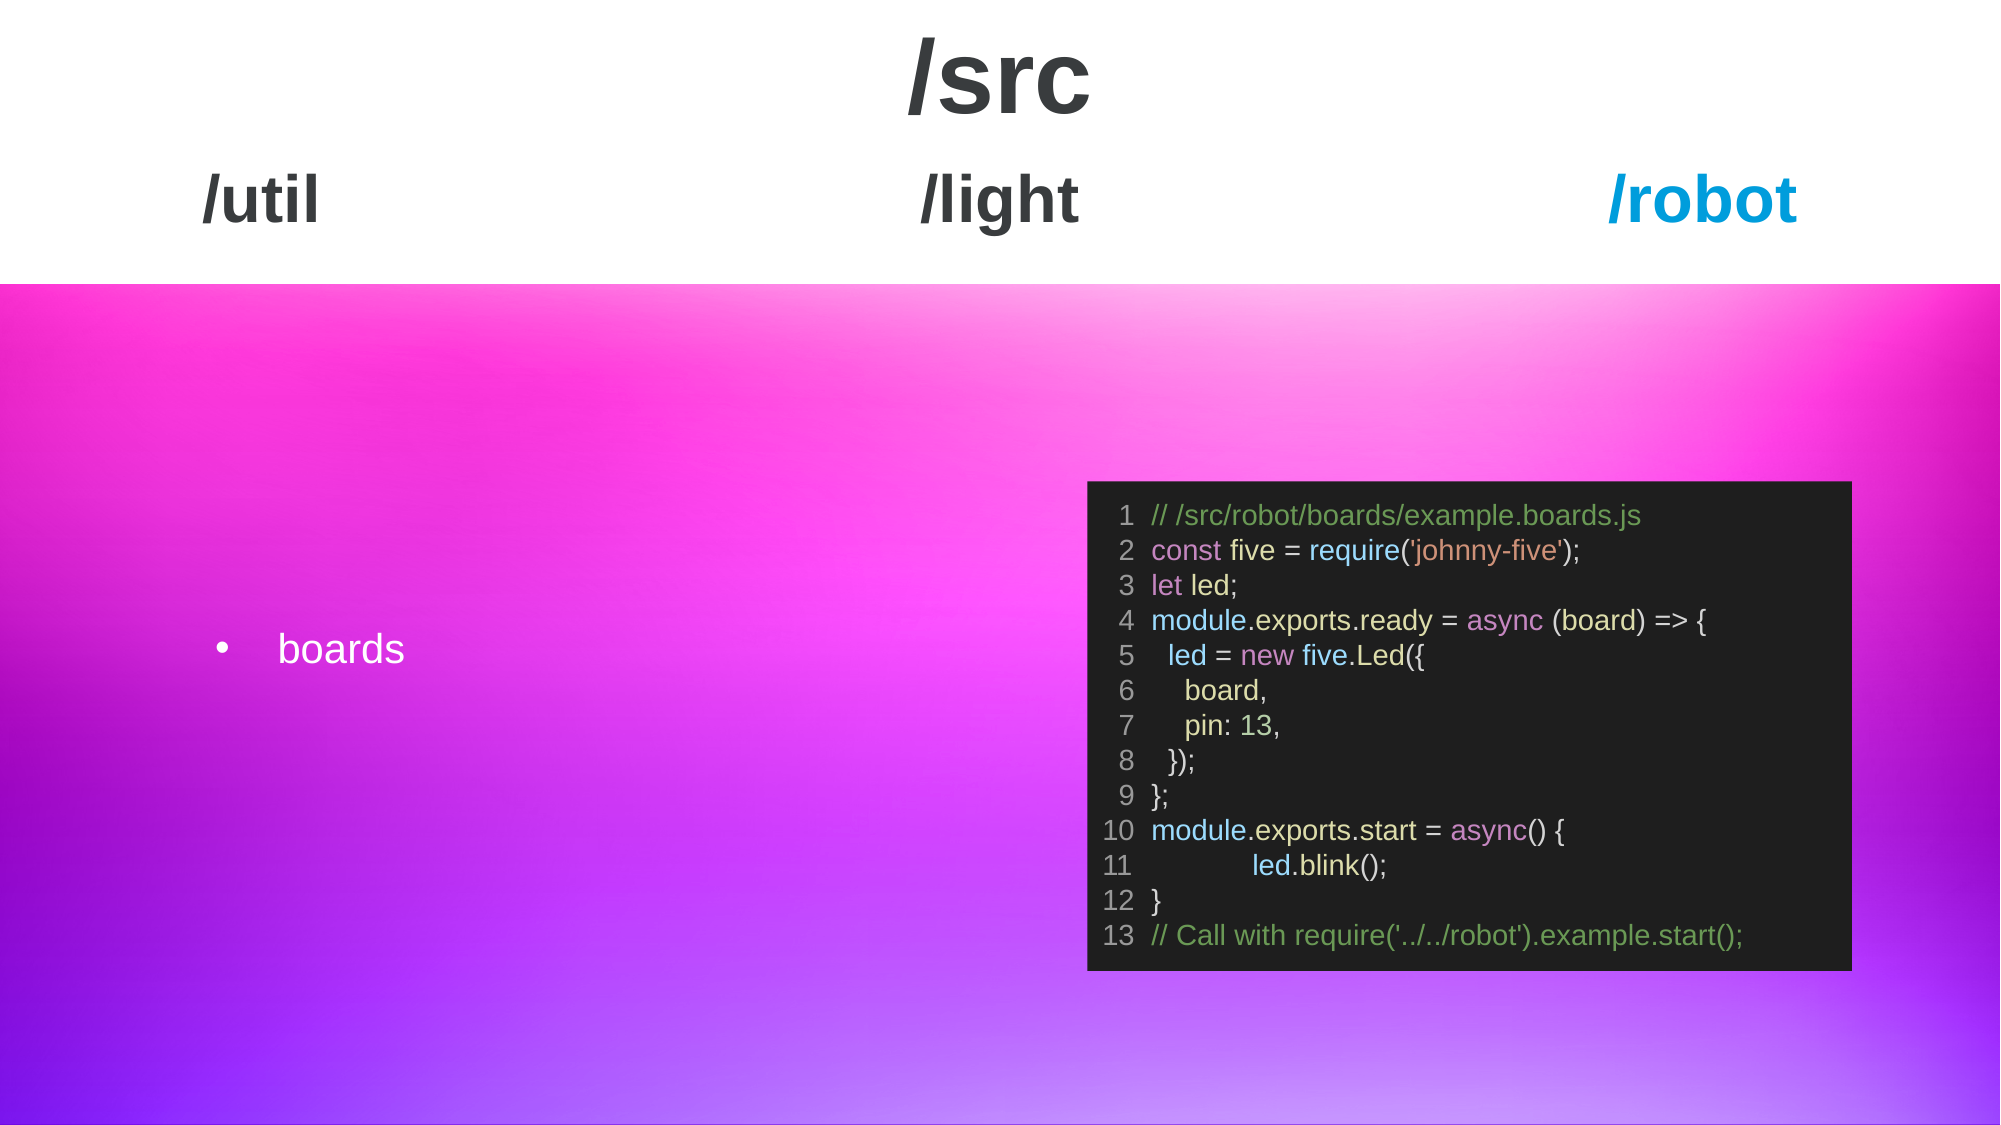

/src
# /light
/util
/robot
boards
  1  // /src/robot/boards/example.boards.js
  2  const five = require('johnny-five');
  3  let led;
  4  module.exports.ready = async (board) => {
  5    led = new five.Led({
  6      board,
  7      pin: 13,
  8    });
  9  };
10  module.exports.start = async() {
11  	led.blink();
12  }
13  // Call with require('../../robot').example.start();